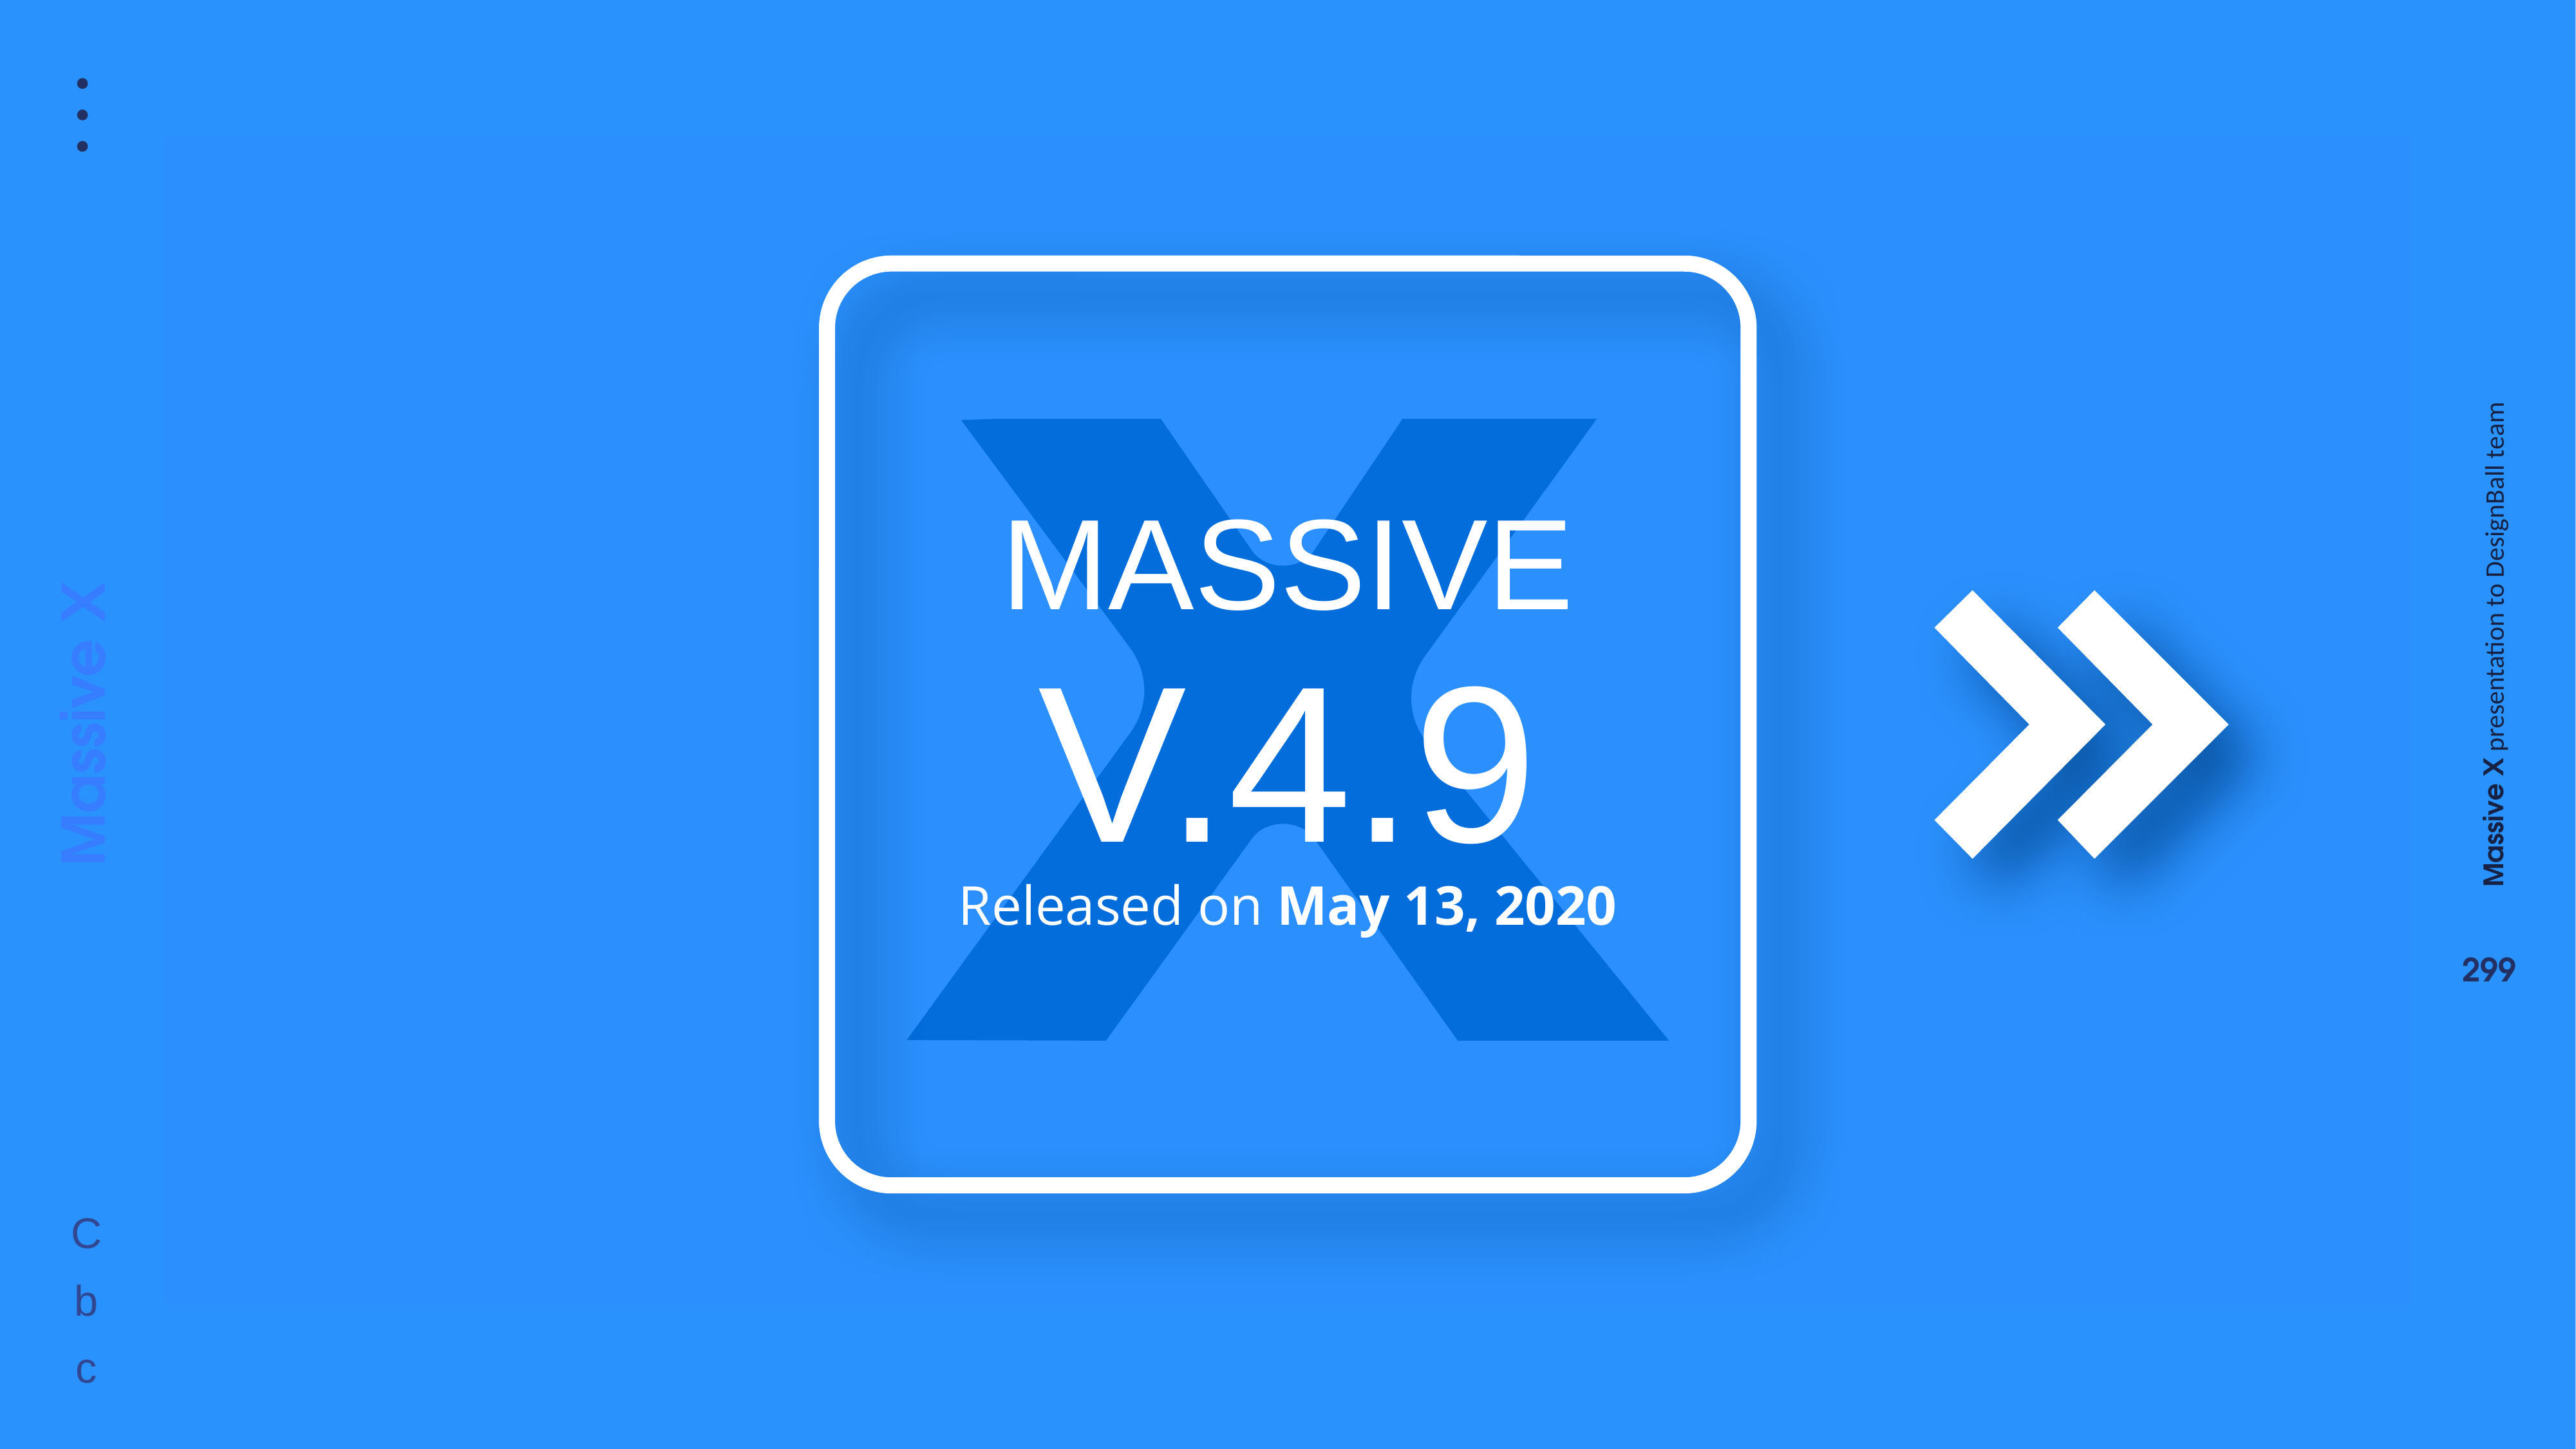

MASSIVE

V.4.9
Released on May 13, 2020